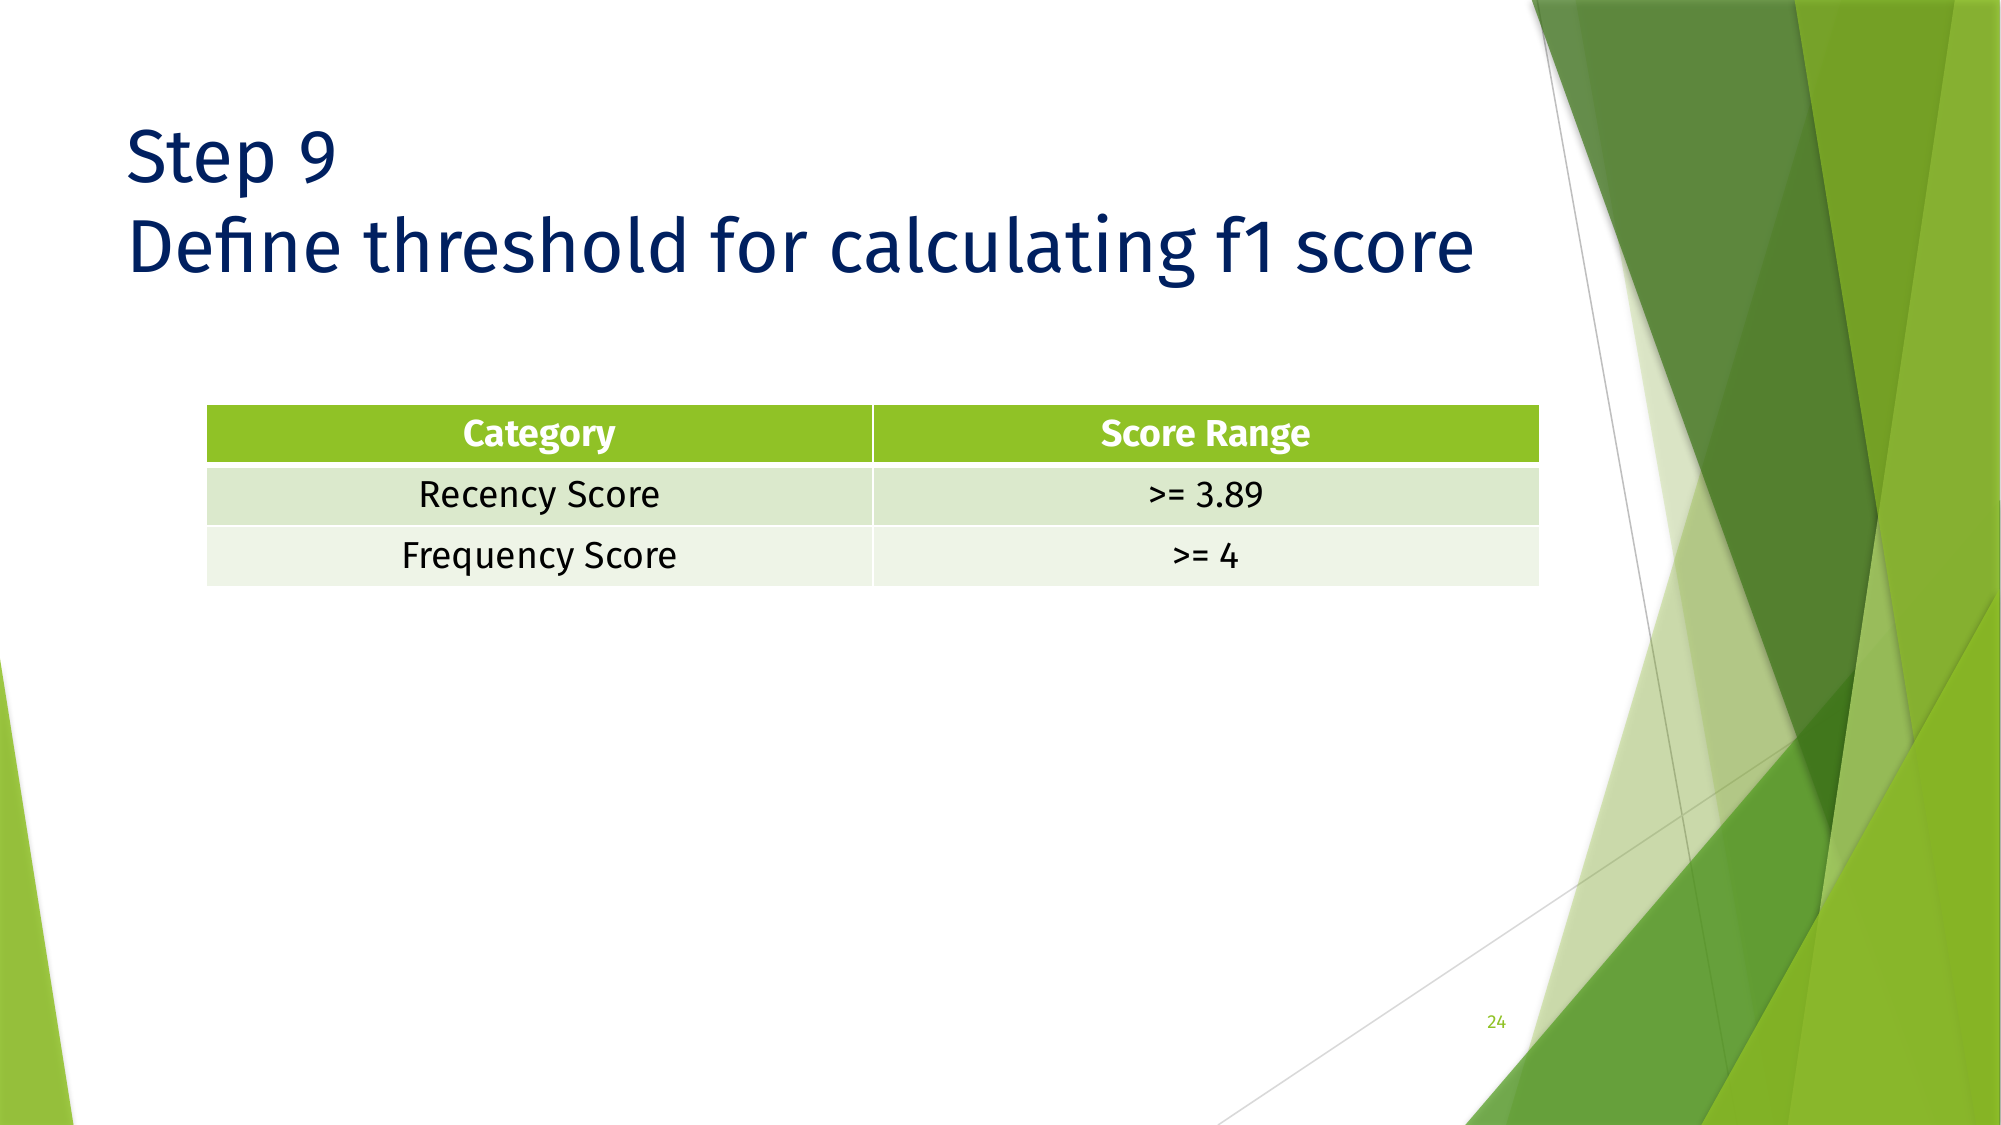

# Step 9 Define threshold for calculating f1 score
| Category | Score Range |
| --- | --- |
| Recency Score | >= 3.89 |
| Frequency Score | >= 4 |
24